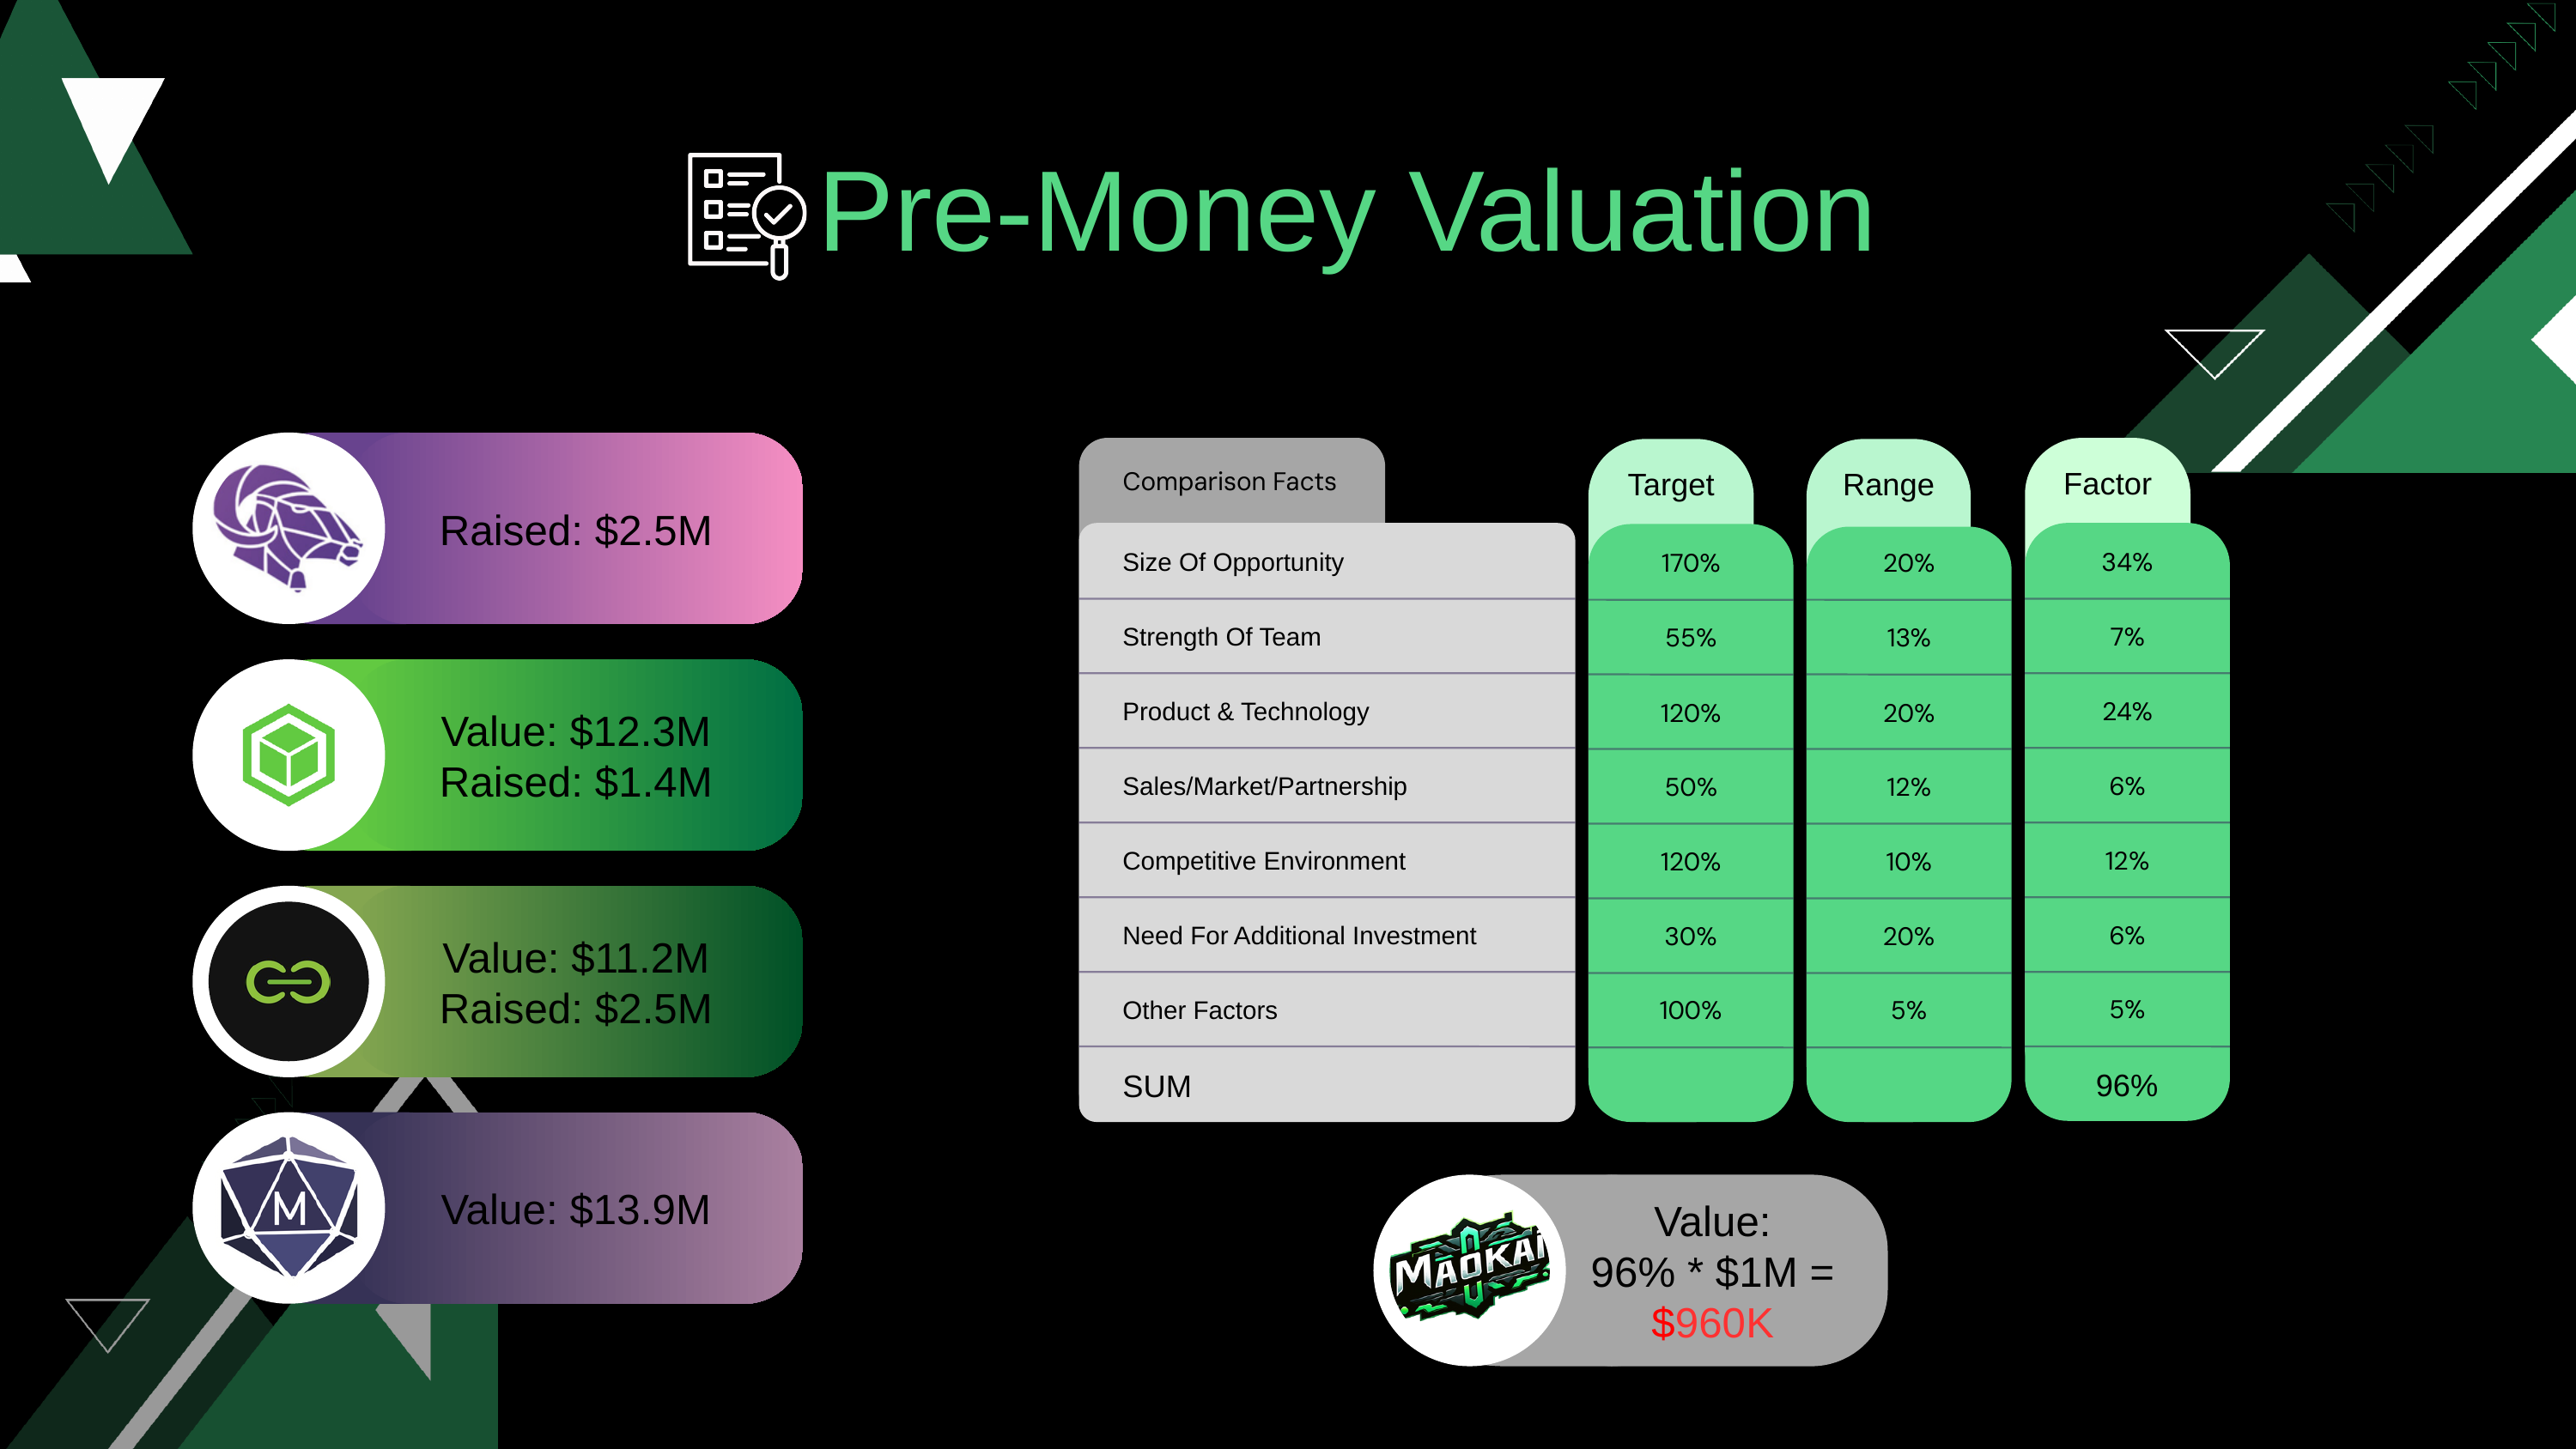

Pre-Money Valuation

2024
2025

Raised: $2.5M

Factor
Target
Range
Comparison Facts

Size Of Opportunity
34%
170%
20%

Strength Of Team
7%
55%
13%

Product & Technology
24%
120%
20%

Sales/Market/Partnership
6%
50%
12%

12%
Competitive Environment
120%
10%

Need For Additional Investment
6%
30%
20%

5%
Other Factors
100%
5%

96%
SUM

Value: $12.3M
Raised: $1.4M

Value: $11.2M
Raised: $2.5M

Value: $13.9M

Value:
96% * $1M = $960K